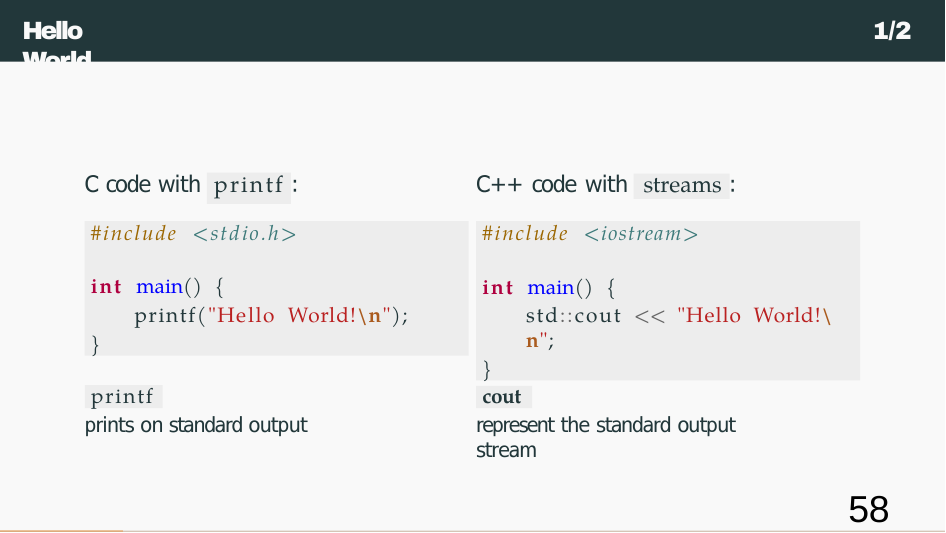

# Hello World
1/2
C code with printf :
C++ code with streams :

#include <stdio.h>

int main() {
printf("Hello World!\n");
}
#include <iostream>

int main() {
std::cout << "Hello World!\n";
}
printf
cout
prints on standard output
represent the standard output stream